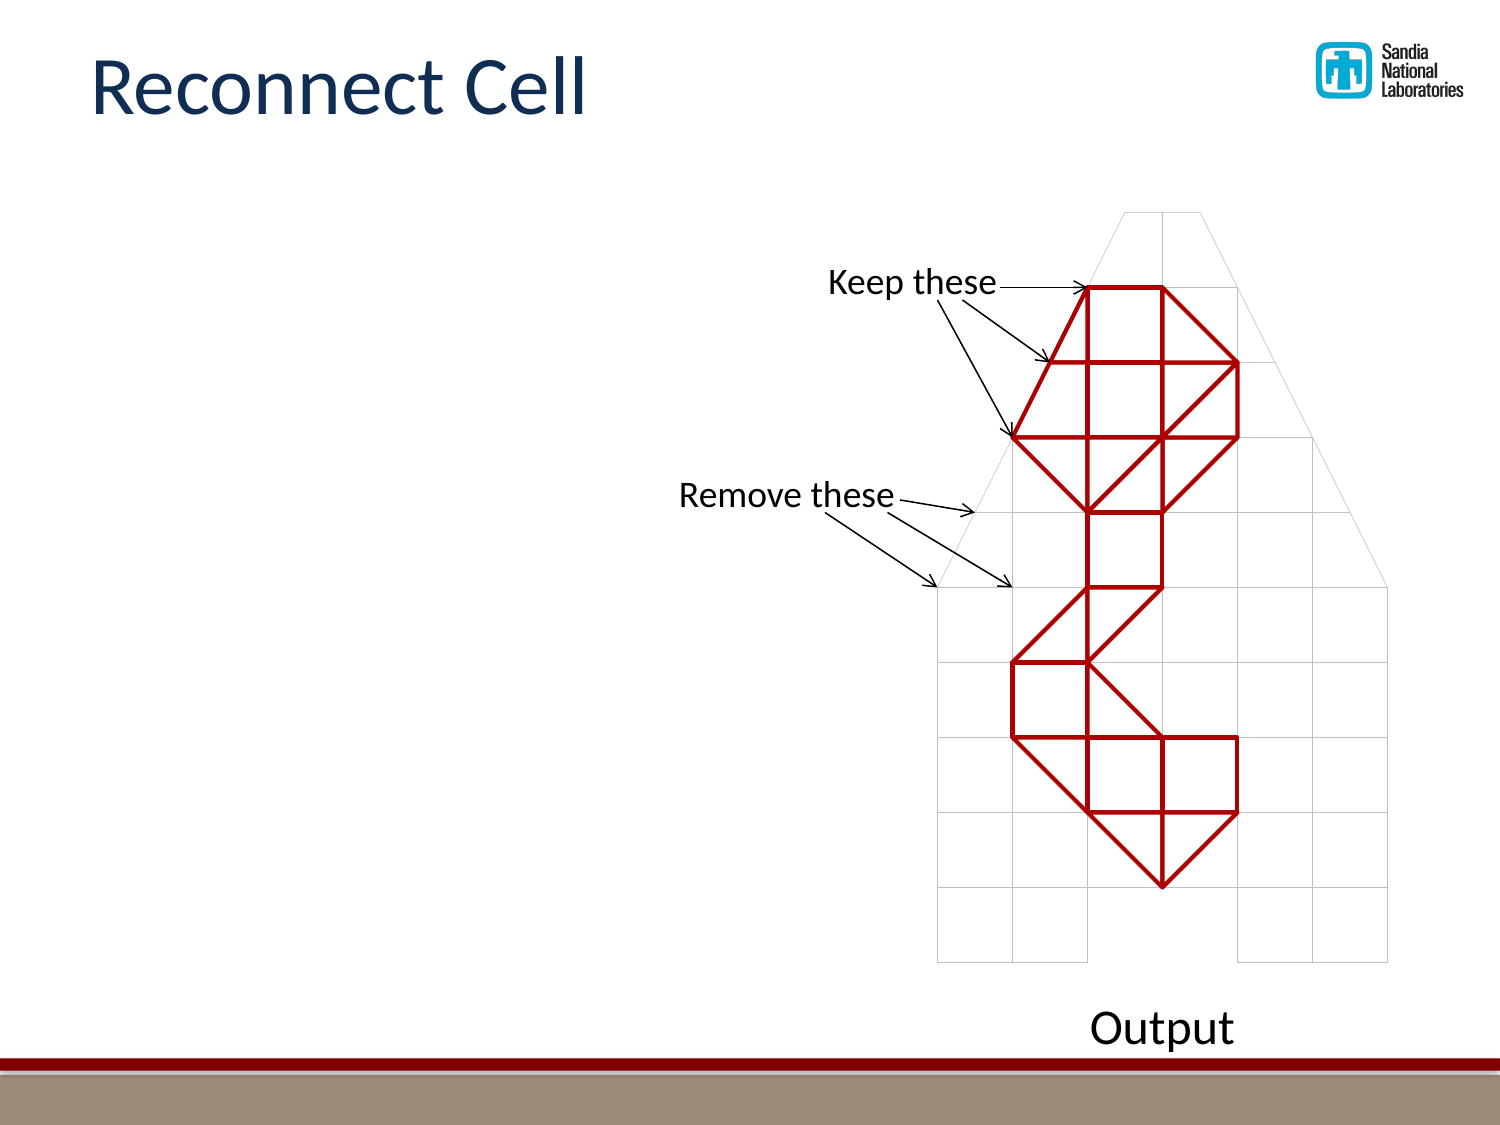

# Reconnect Cell
Keep these

Remove these

Output